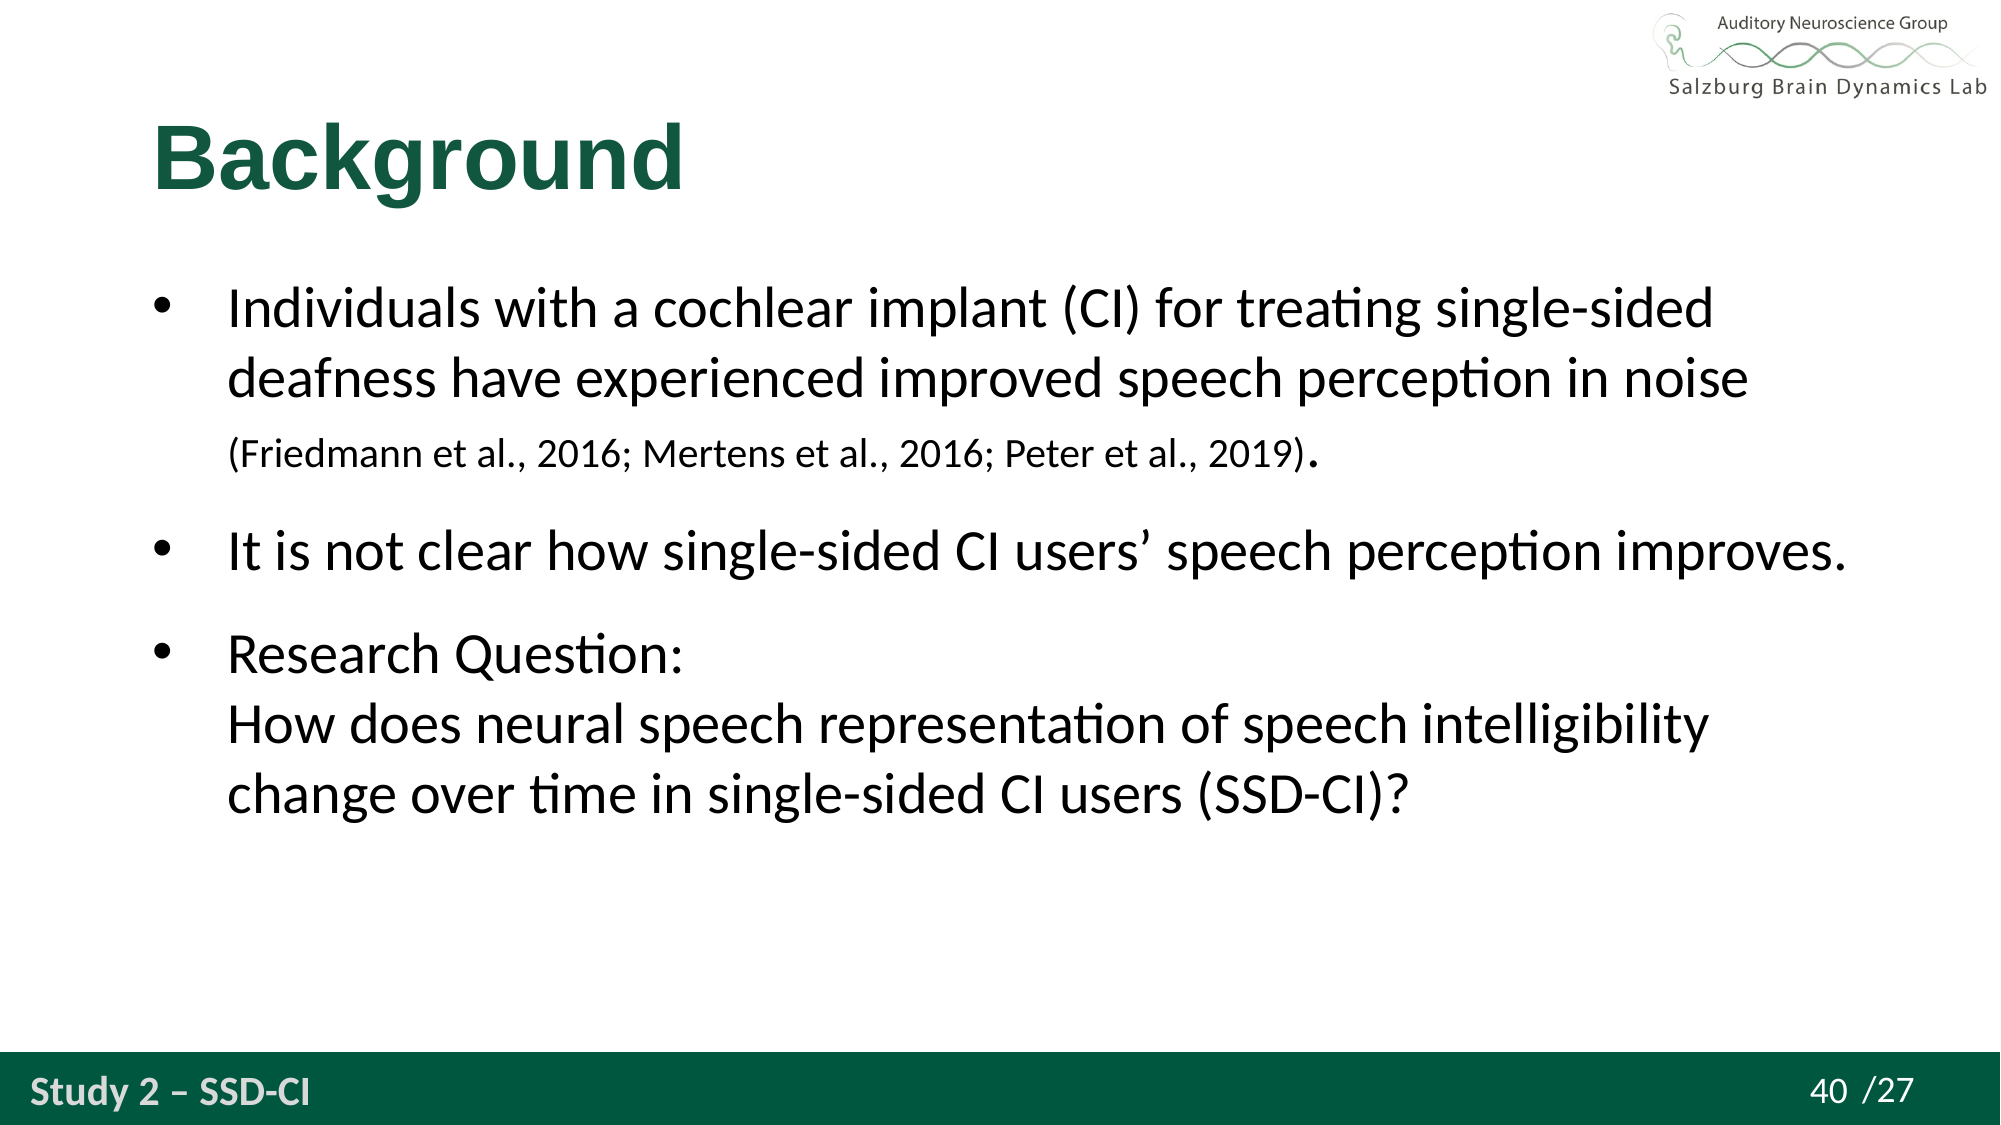

# Background
Individuals with a cochlear implant (CI) for treating single-sided deafness have experienced improved speech perception in noise (Friedmann et al., 2016; Mertens et al., 2016; Peter et al., 2019).
It is not clear how single-sided CI users’ speech perception improves.
Research Question:
How does neural speech representation of speech intelligibility change over time in single-sided CI users (SSD-CI)?
Study 2 – SSD-CI
40